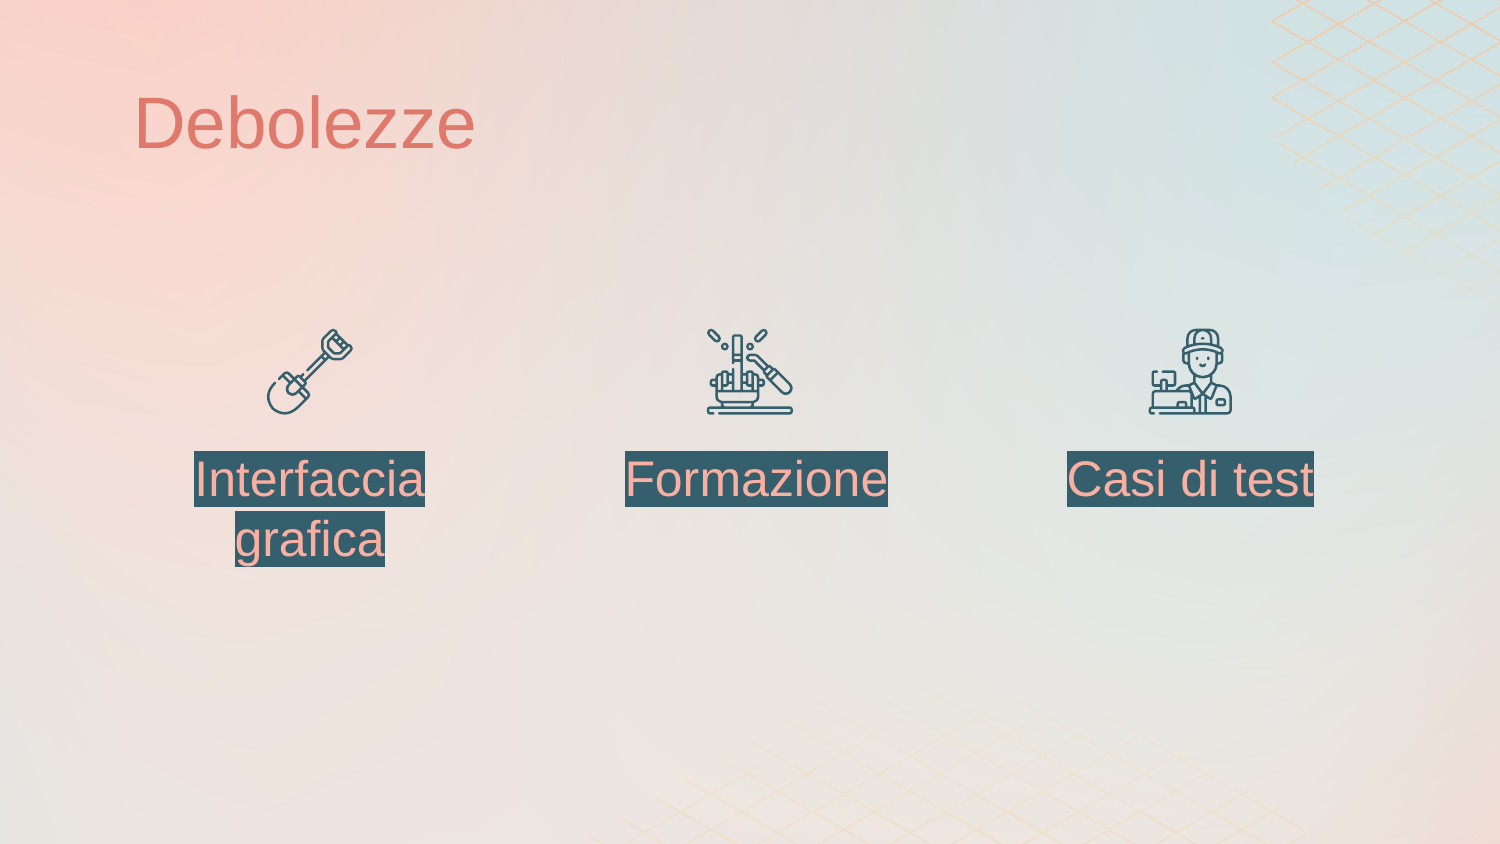

# Debolezze

Interfaccia grafica
Casi di test

Formazione